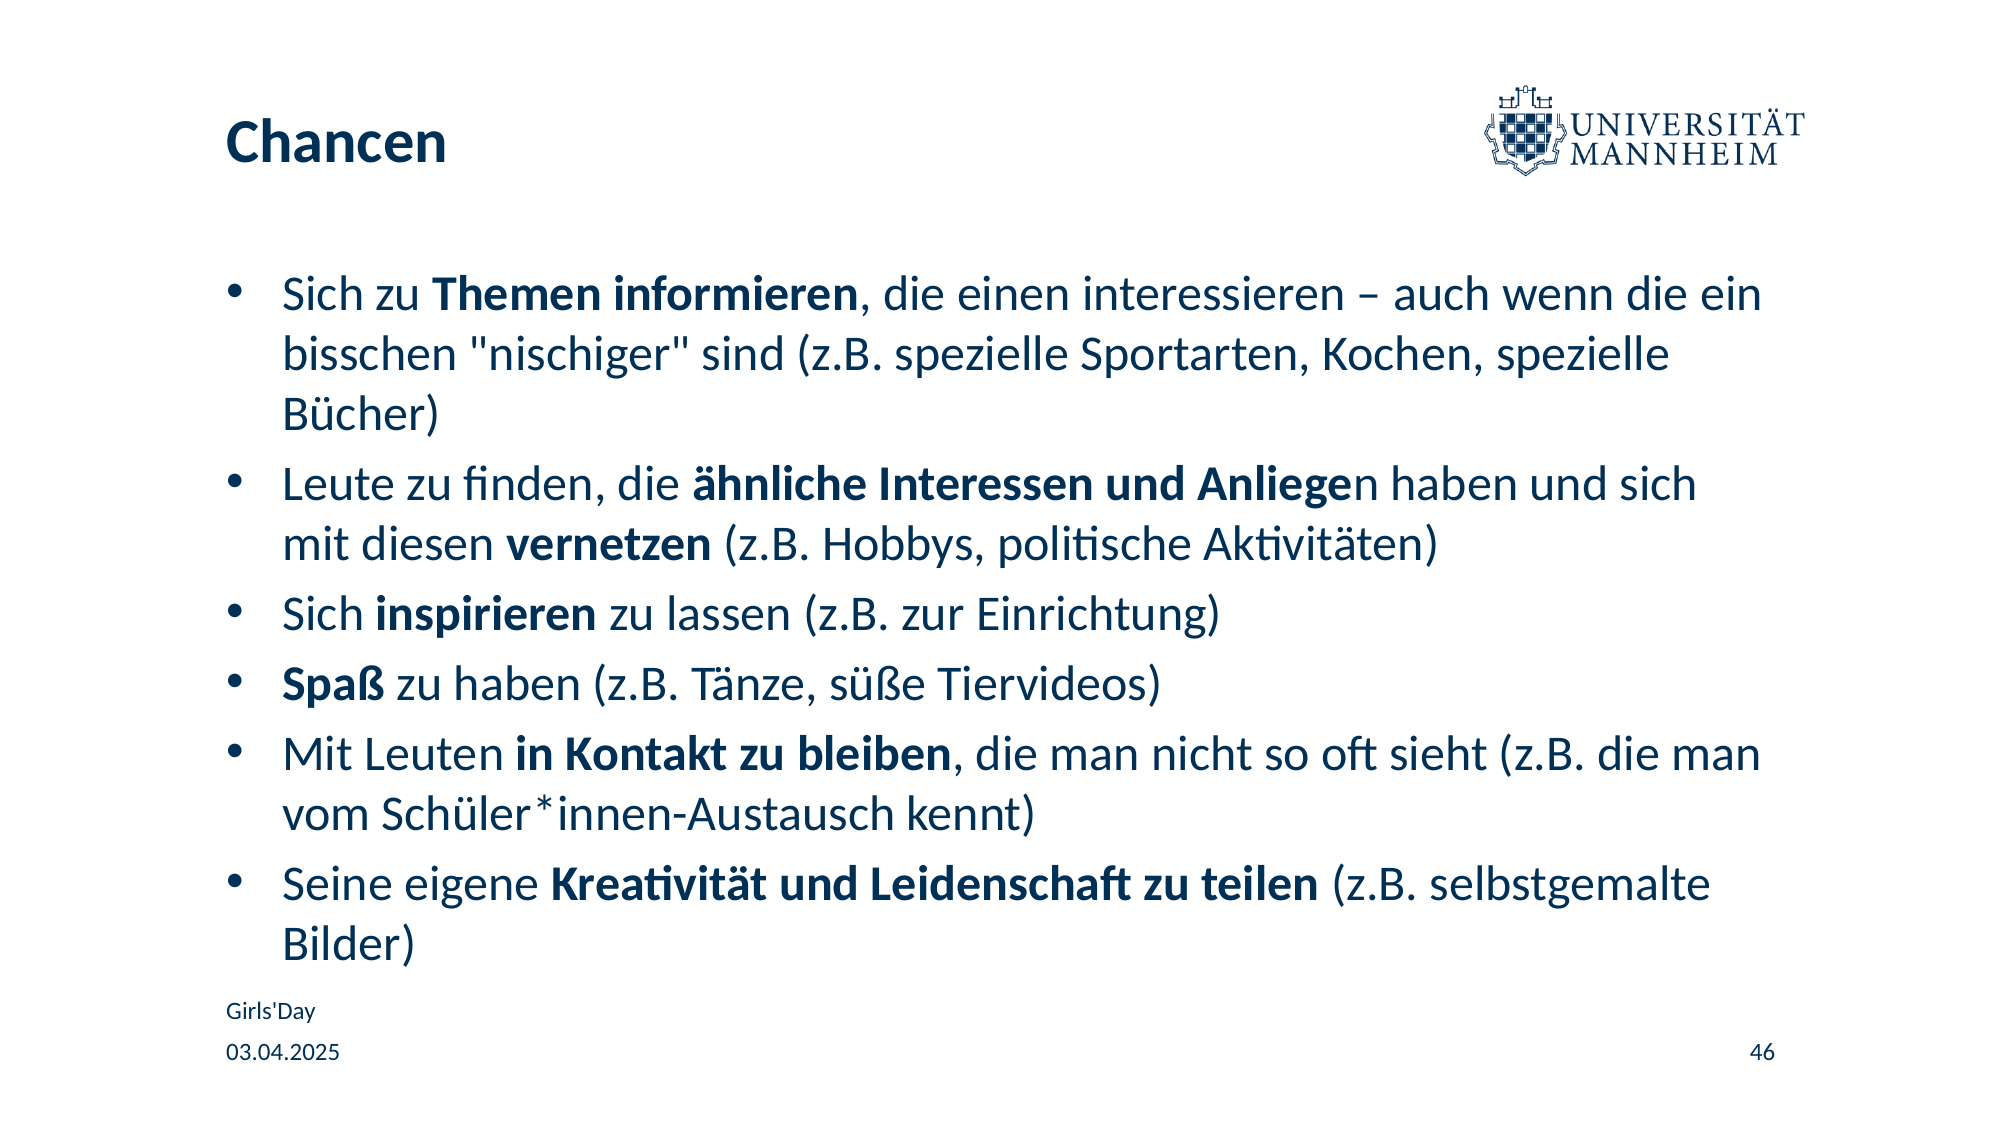

# Chancen
Sich zu Themen informieren, die einen interessieren – auch wenn die ein bisschen "nischiger" sind (z.B. spezielle Sportarten, Kochen, spezielle Bücher)
Leute zu finden, die ähnliche Interessen und Anliegen haben und sich mit diesen vernetzen (z.B. Hobbys, politische Aktivitäten)
Sich inspirieren zu lassen (z.B. zur Einrichtung)
Spaß zu haben (z.B. Tänze, süße Tiervideos)
Mit Leuten in Kontakt zu bleiben, die man nicht so oft sieht (z.B. die man vom Schüler*innen-Austausch kennt)
Seine eigene Kreativität und Leidenschaft zu teilen (z.B. selbstgemalte Bilder)
Girls'Day
03.04.2025
46